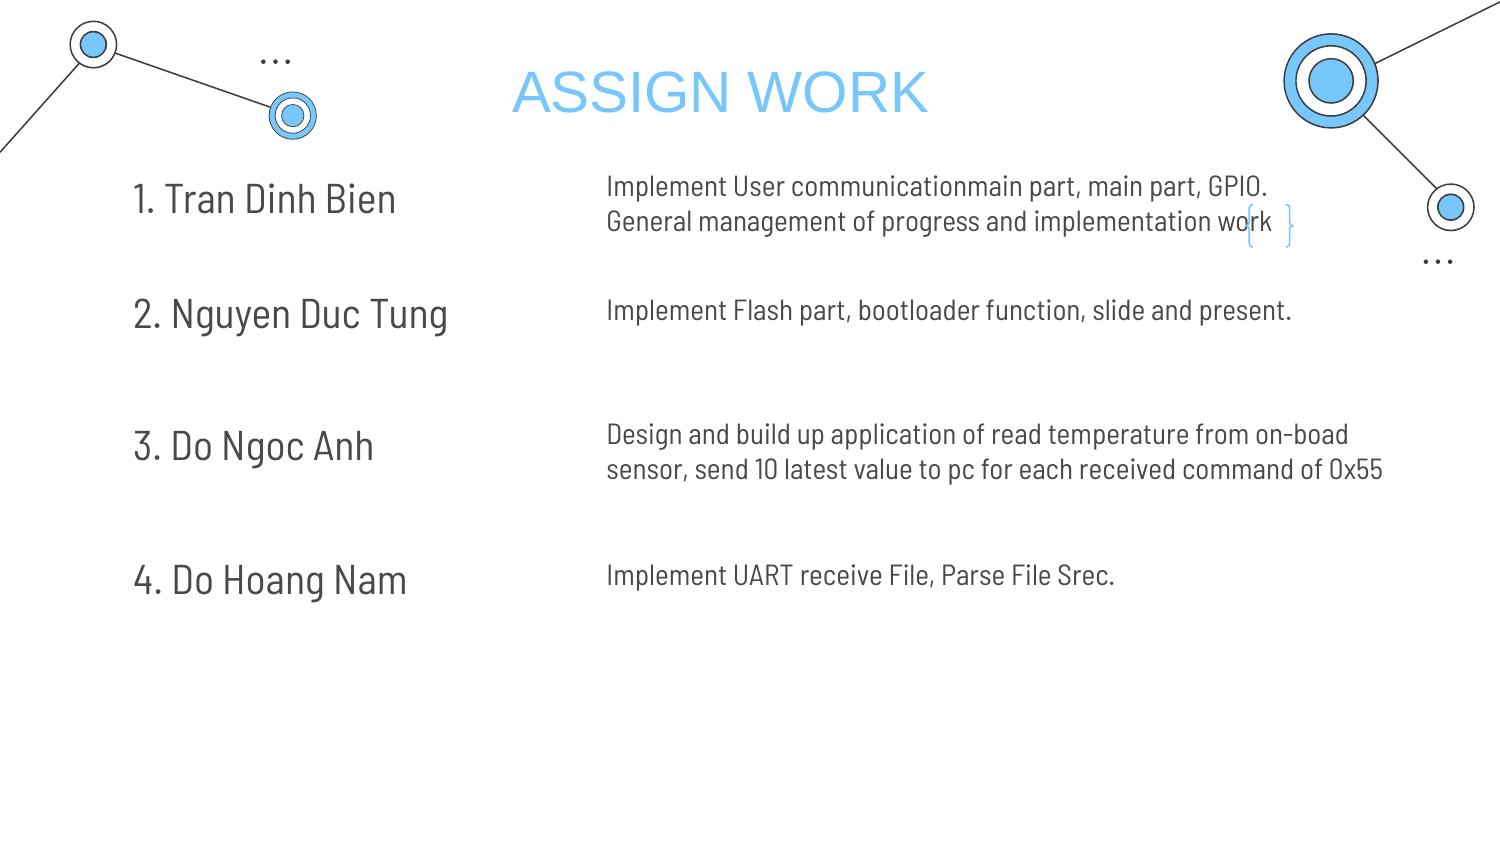

# ASSIGN WORK
1. Tran Dinh Bien
Implement User communicationmain part, main part, GPIO.
General management of progress and implementation work

2. Nguyen Duc Tung
Implement Flash part, bootloader function, slide and present.
3. Do Ngoc Anh
Design and build up application of read temperature from on-boad sensor, send 10 latest value to pc for each received command of 0x55
4. Do Hoang Nam
Implement UART receive File, Parse File Srec.